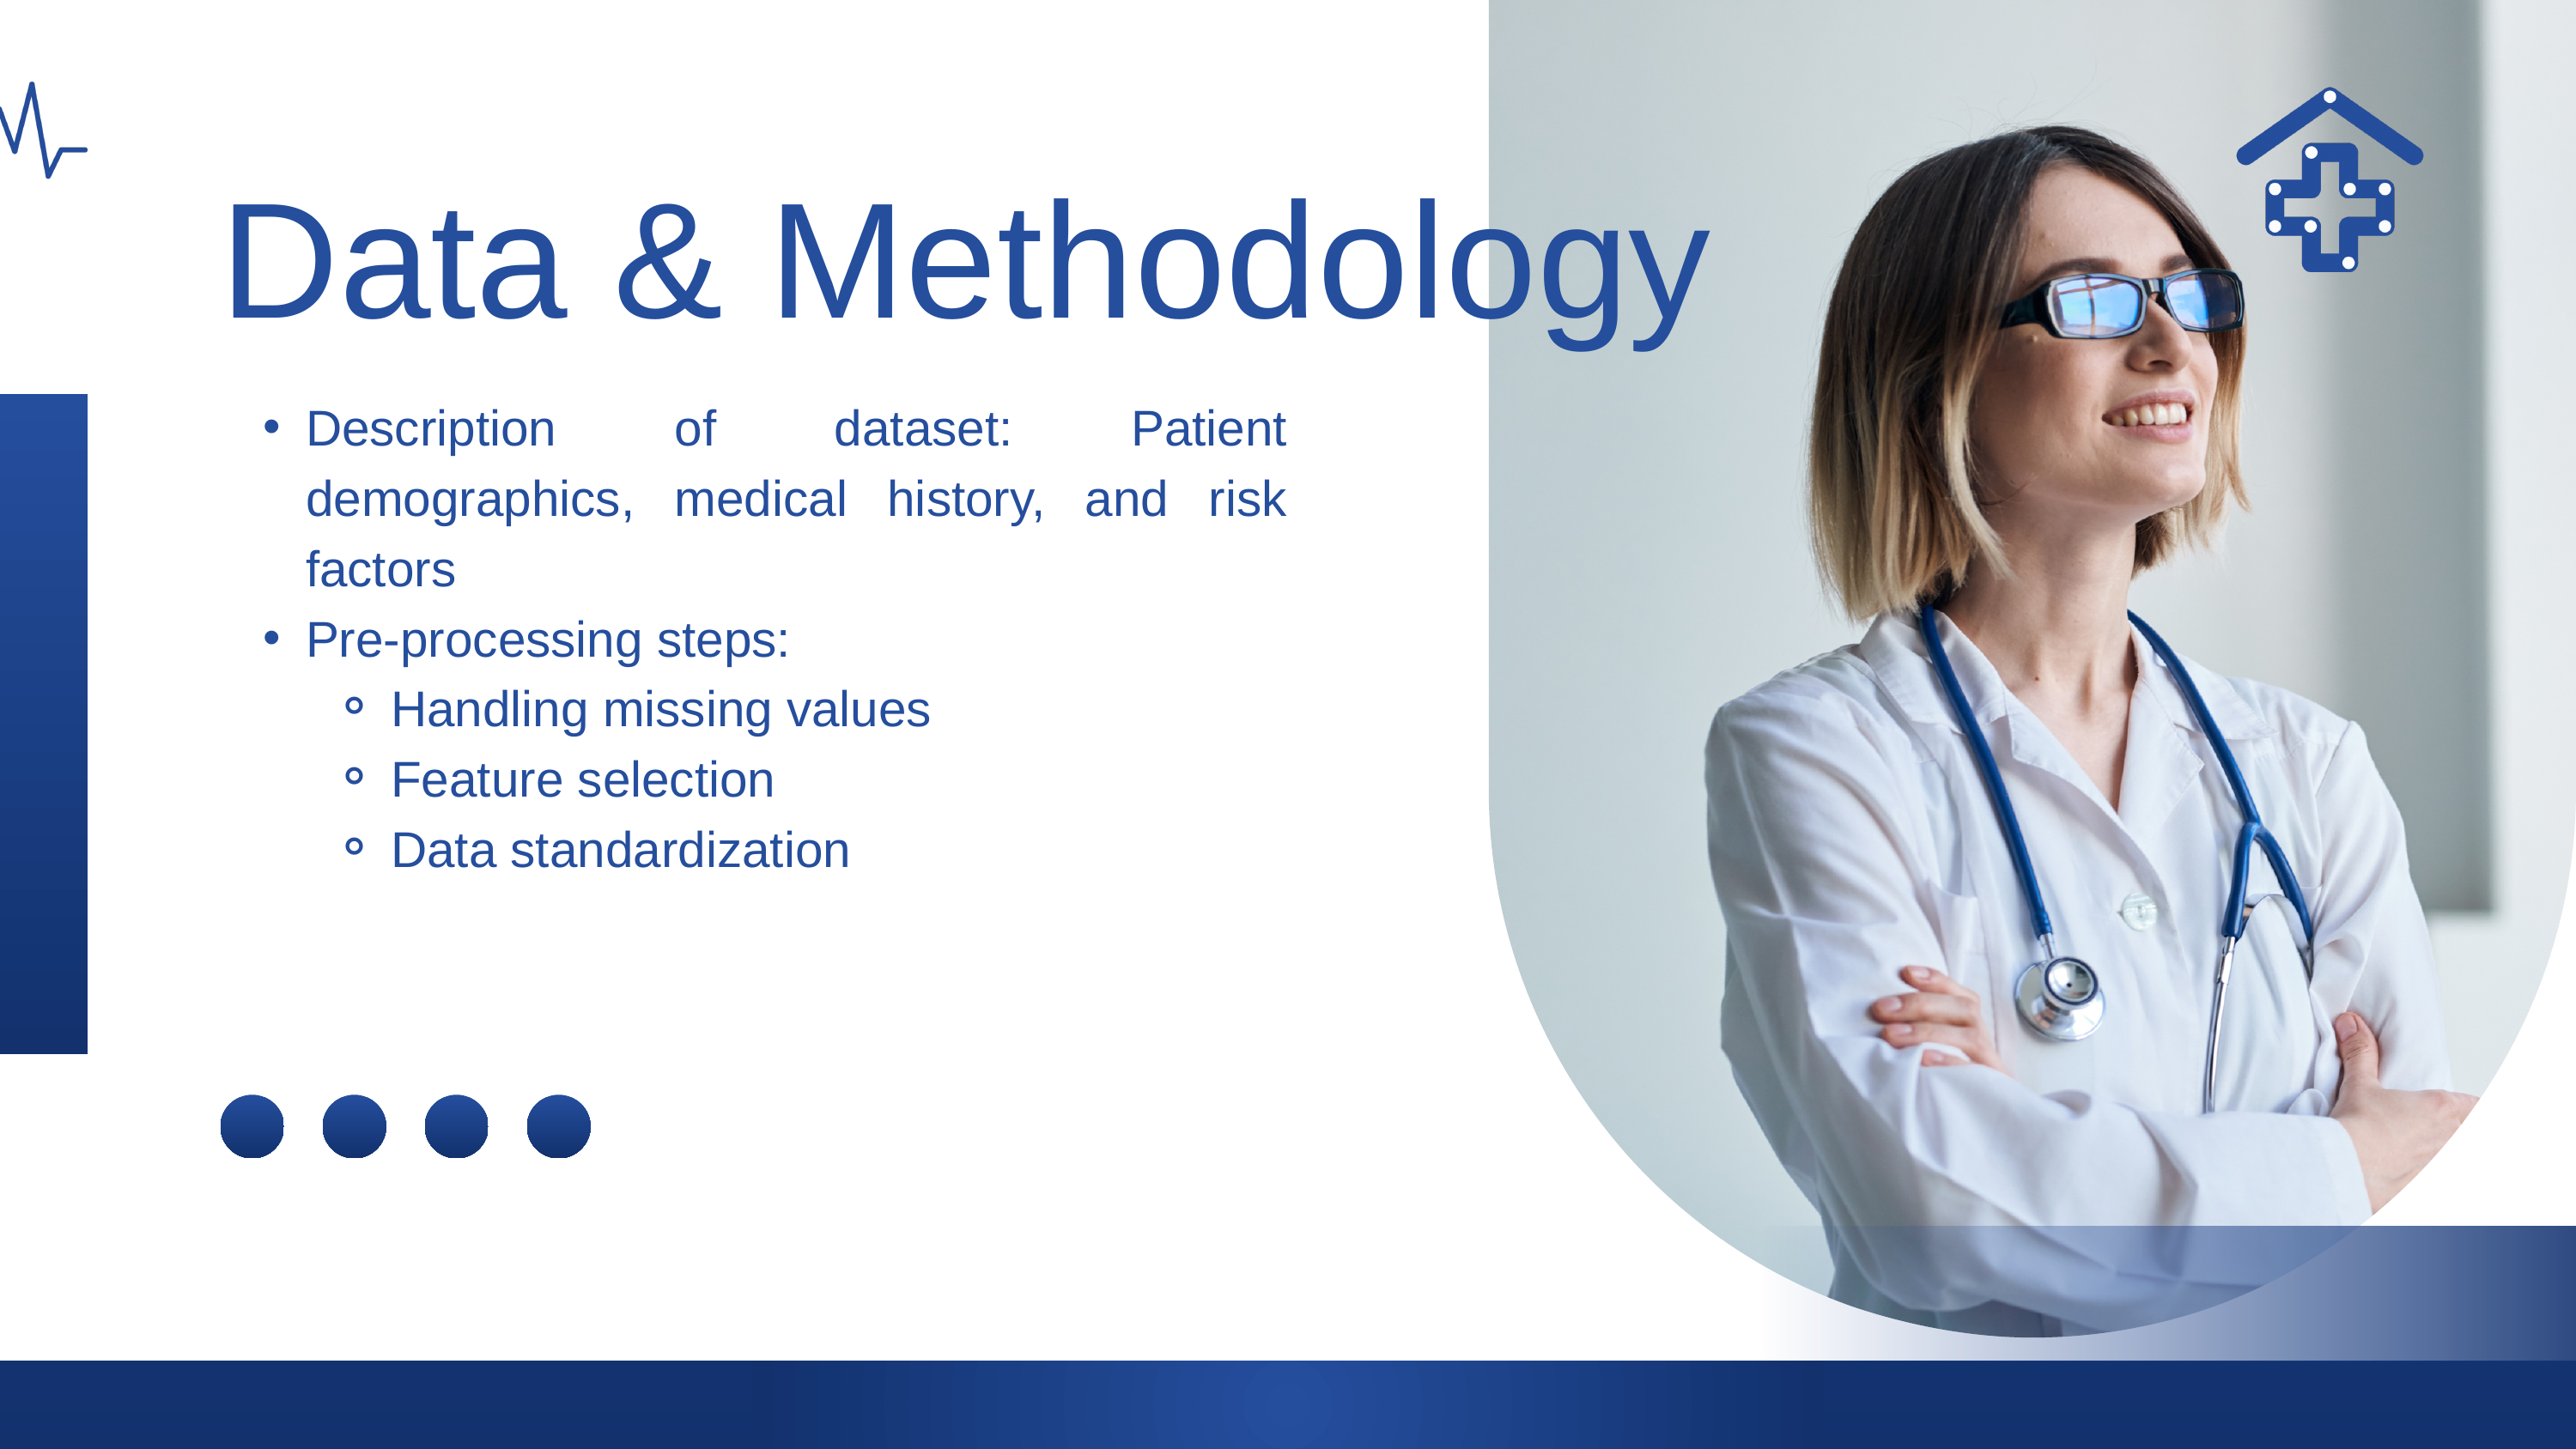

Data & Methodology
Description of dataset: Patient demographics, medical history, and risk factors
Pre-processing steps:
Handling missing values
Feature selection
Data standardization